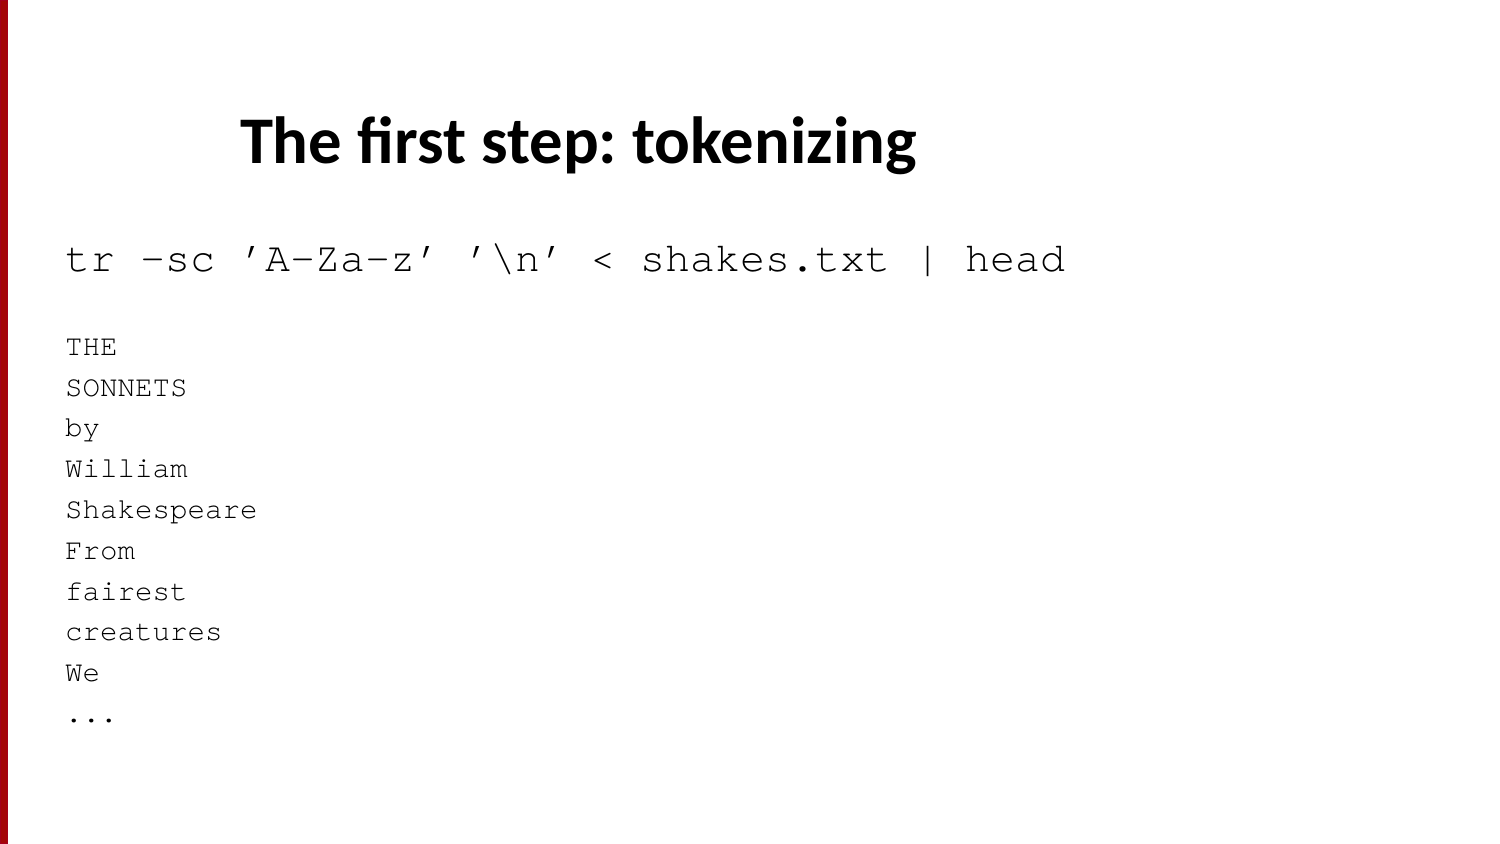

# The first step: tokenizing
tr -sc ’A-Za-z’ ’\n’ < shakes.txt | head

THE
SONNETS
by
William
Shakespeare
From
fairest
creatures
We
...